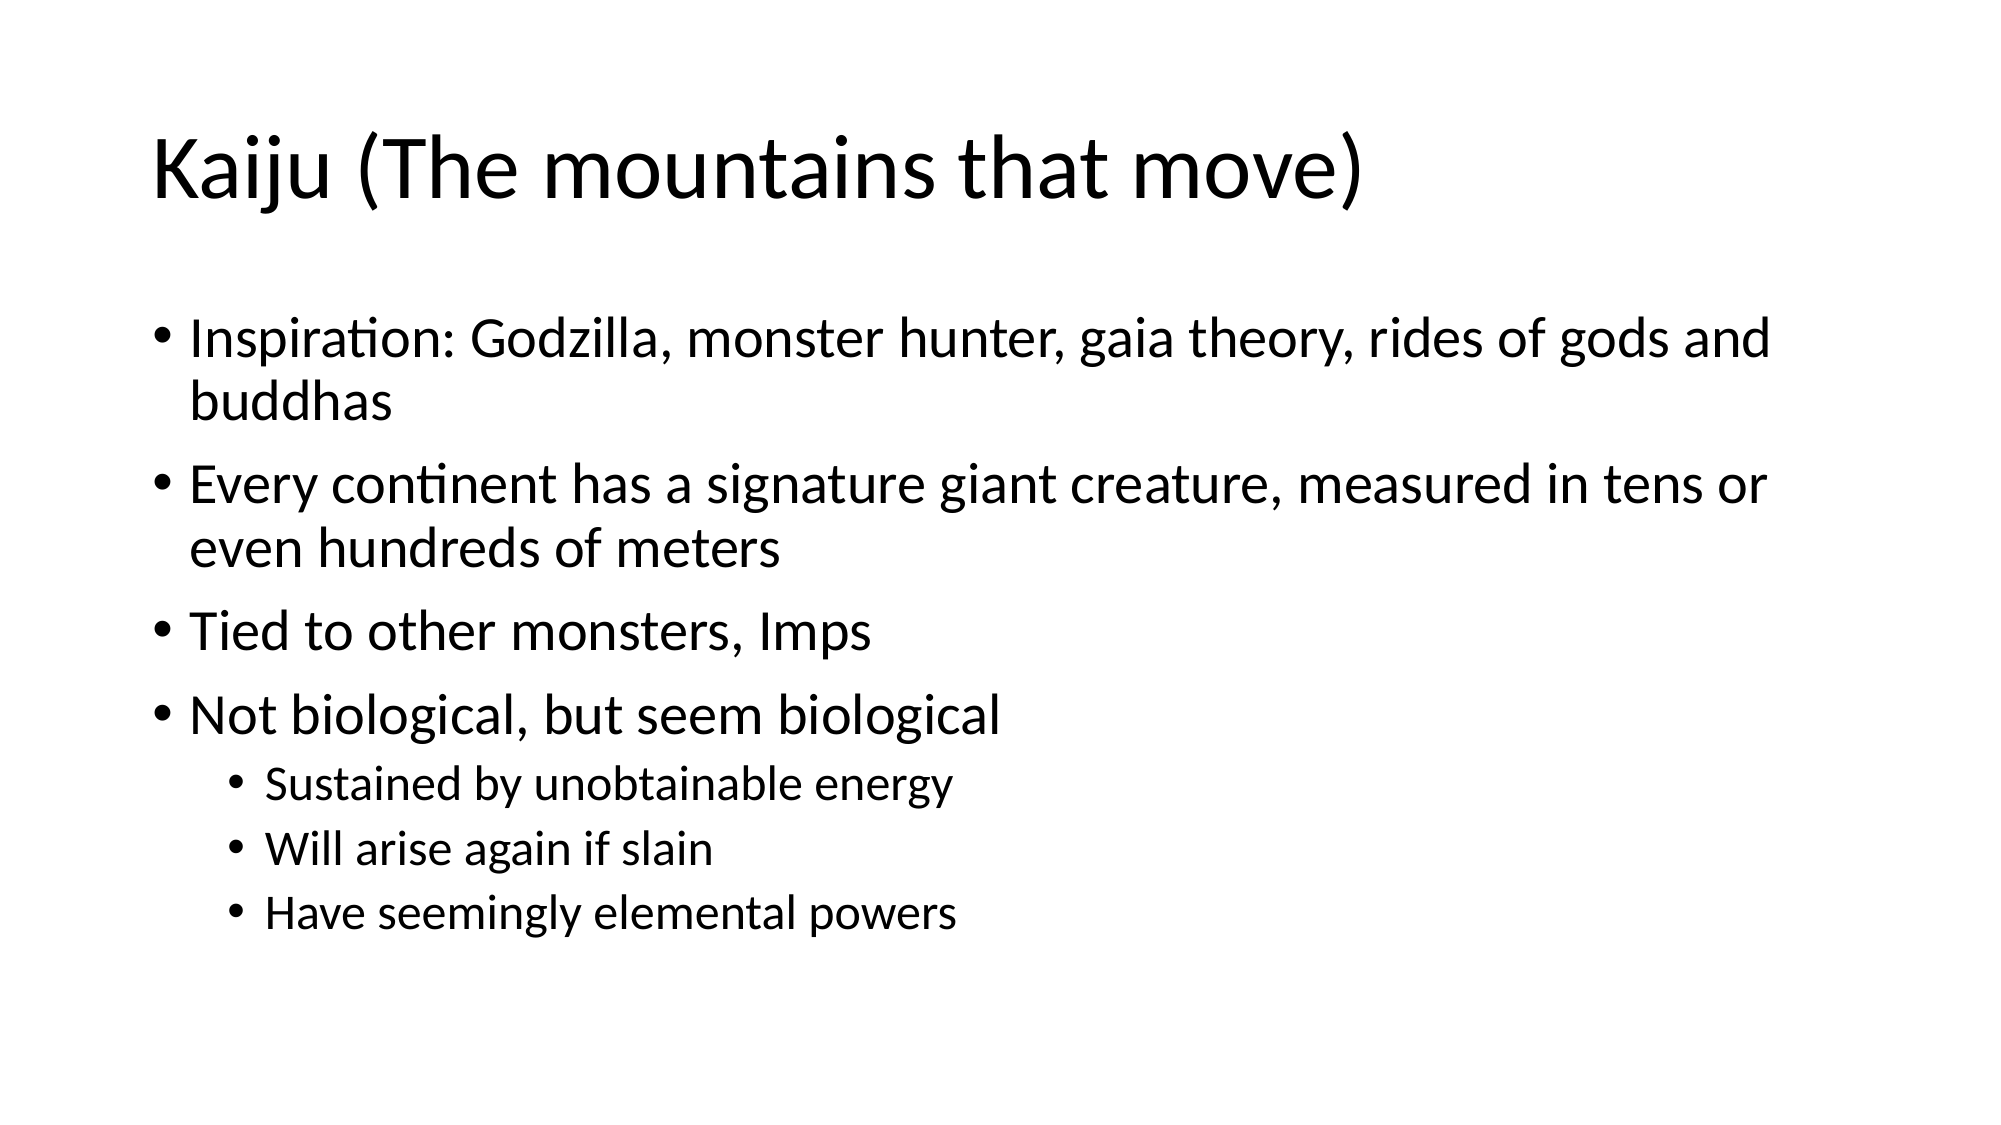

# Kaiju (The mountains that move)
Inspiration: Godzilla, monster hunter, gaia theory, rides of gods and buddhas
Every continent has a signature giant creature, measured in tens or even hundreds of meters
Tied to other monsters, Imps
Not biological, but seem biological
Sustained by unobtainable energy
Will arise again if slain
Have seemingly elemental powers